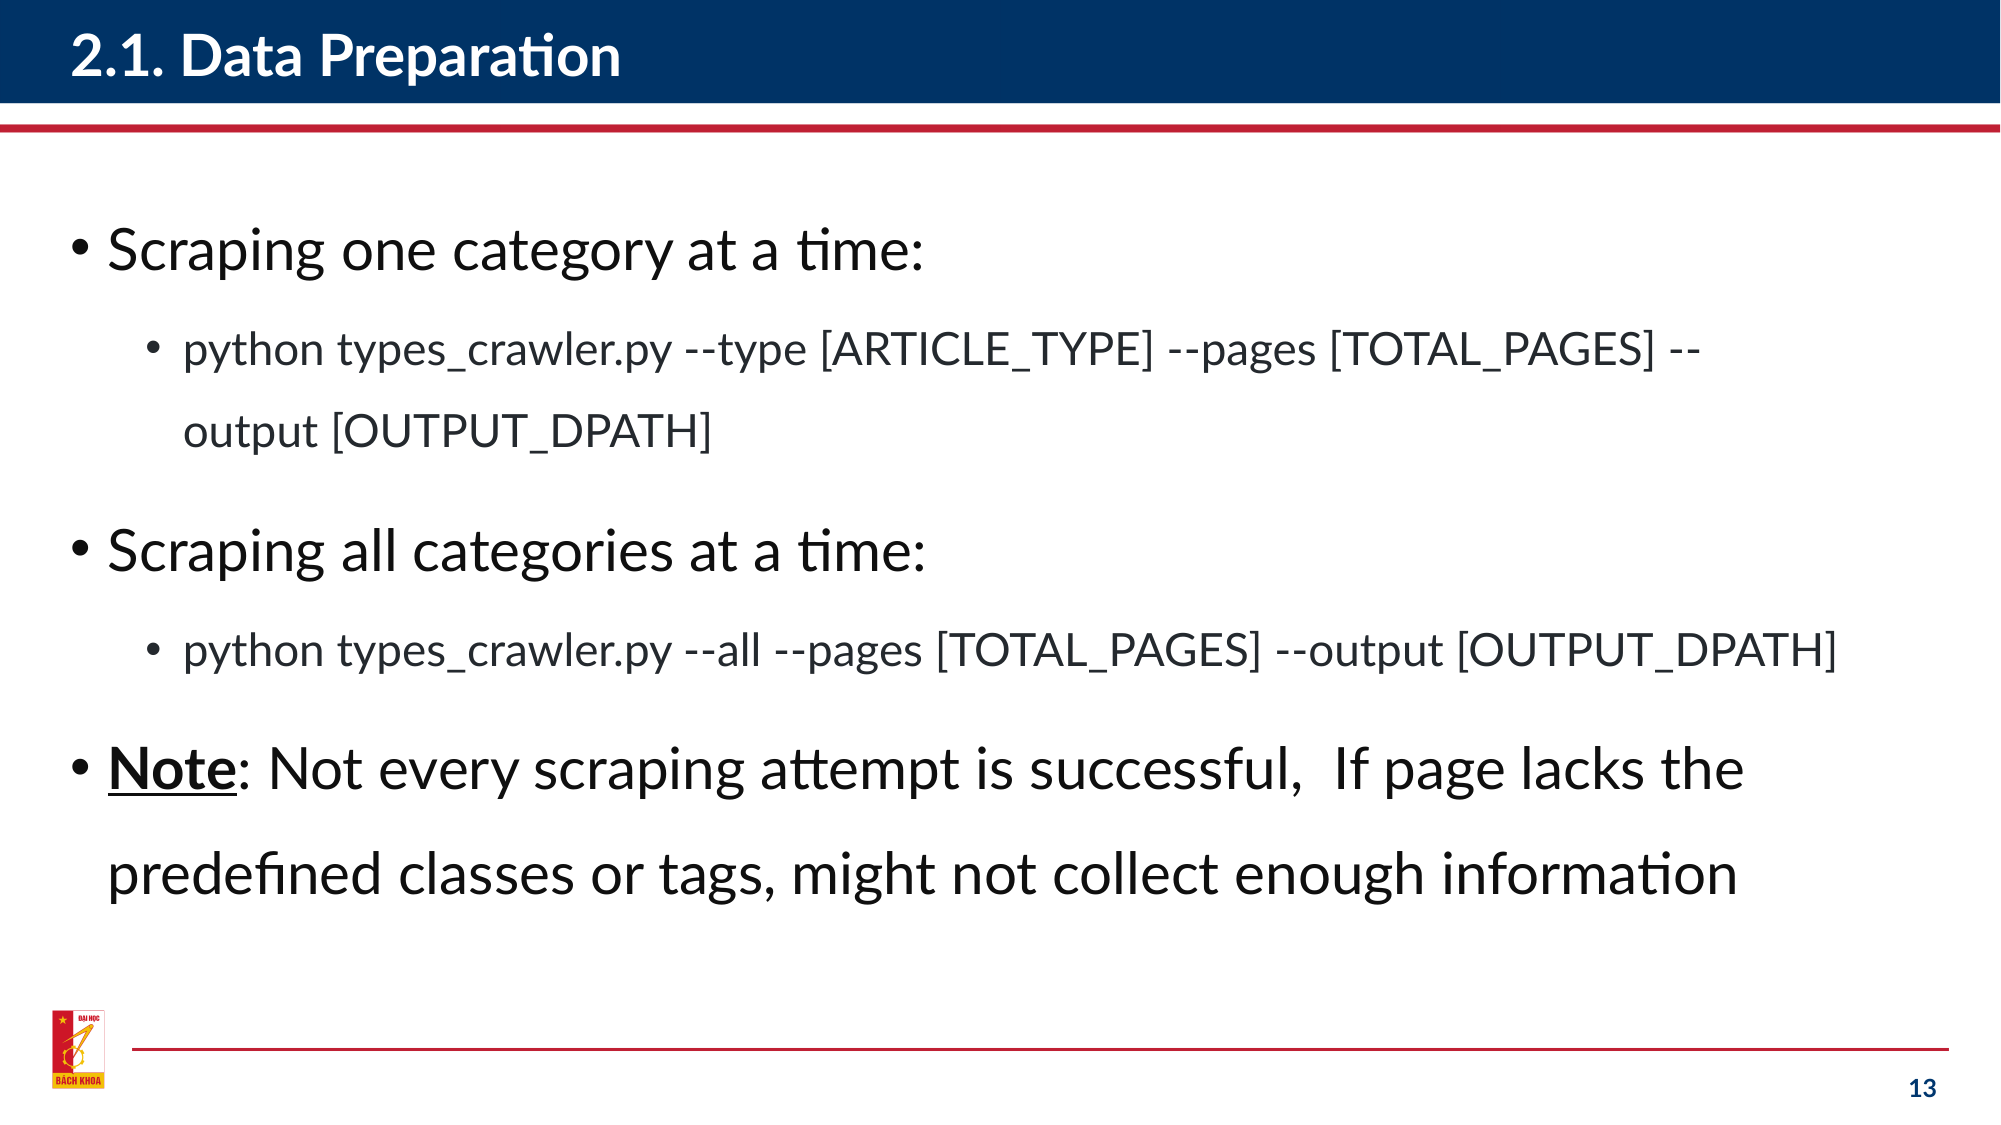

# 2.1. Data Preparation
Scraping one category at a time:
python types_crawler.py --type [ARTICLE_TYPE] --pages [TOTAL_PAGES] --output [OUTPUT_DPATH]
Scraping all categories at a time:
python types_crawler.py --all --pages [TOTAL_PAGES] --output [OUTPUT_DPATH]
Note: Not every scraping attempt is successful,  If page lacks the predefined classes or tags, might not collect enough information
13